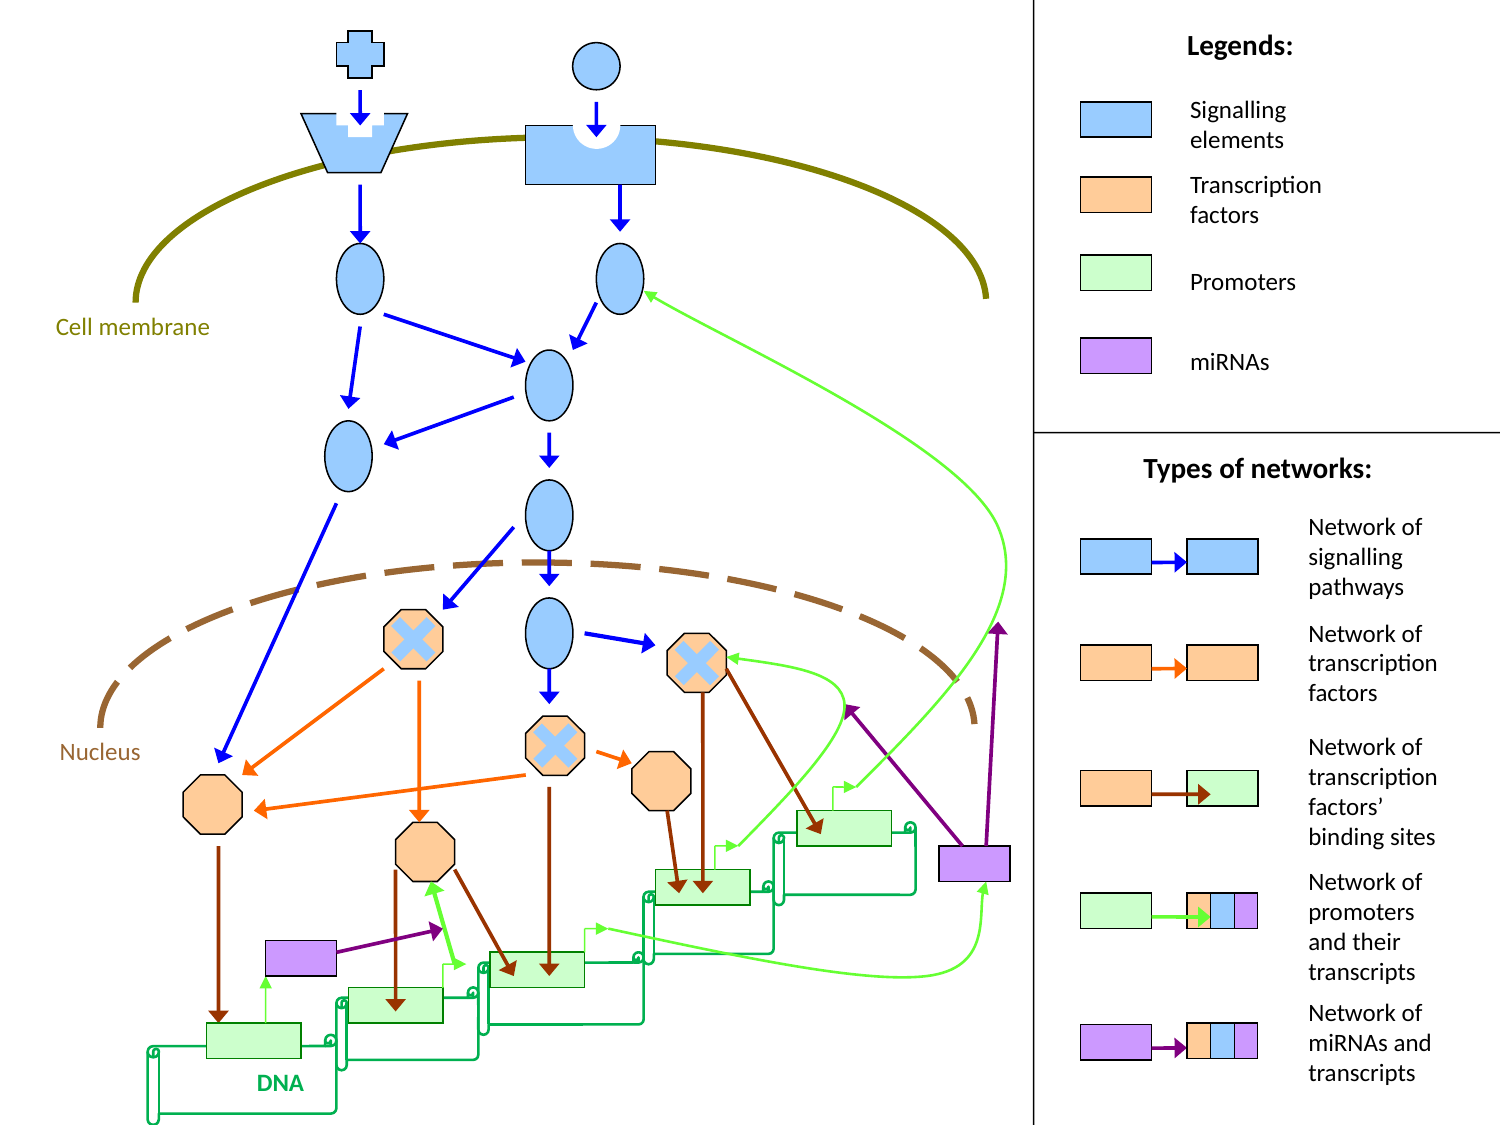

Legends:

Signalling elements

Transcription factors

Promoters

Cell membrane

miRNAs

Types of networks:

Network of signalling pathways

Network of transcription factors

Network of transcription factors’ binding sites
Nucleus

Network of promoters and their transcripts

Network of miRNAs and transcripts

DNA